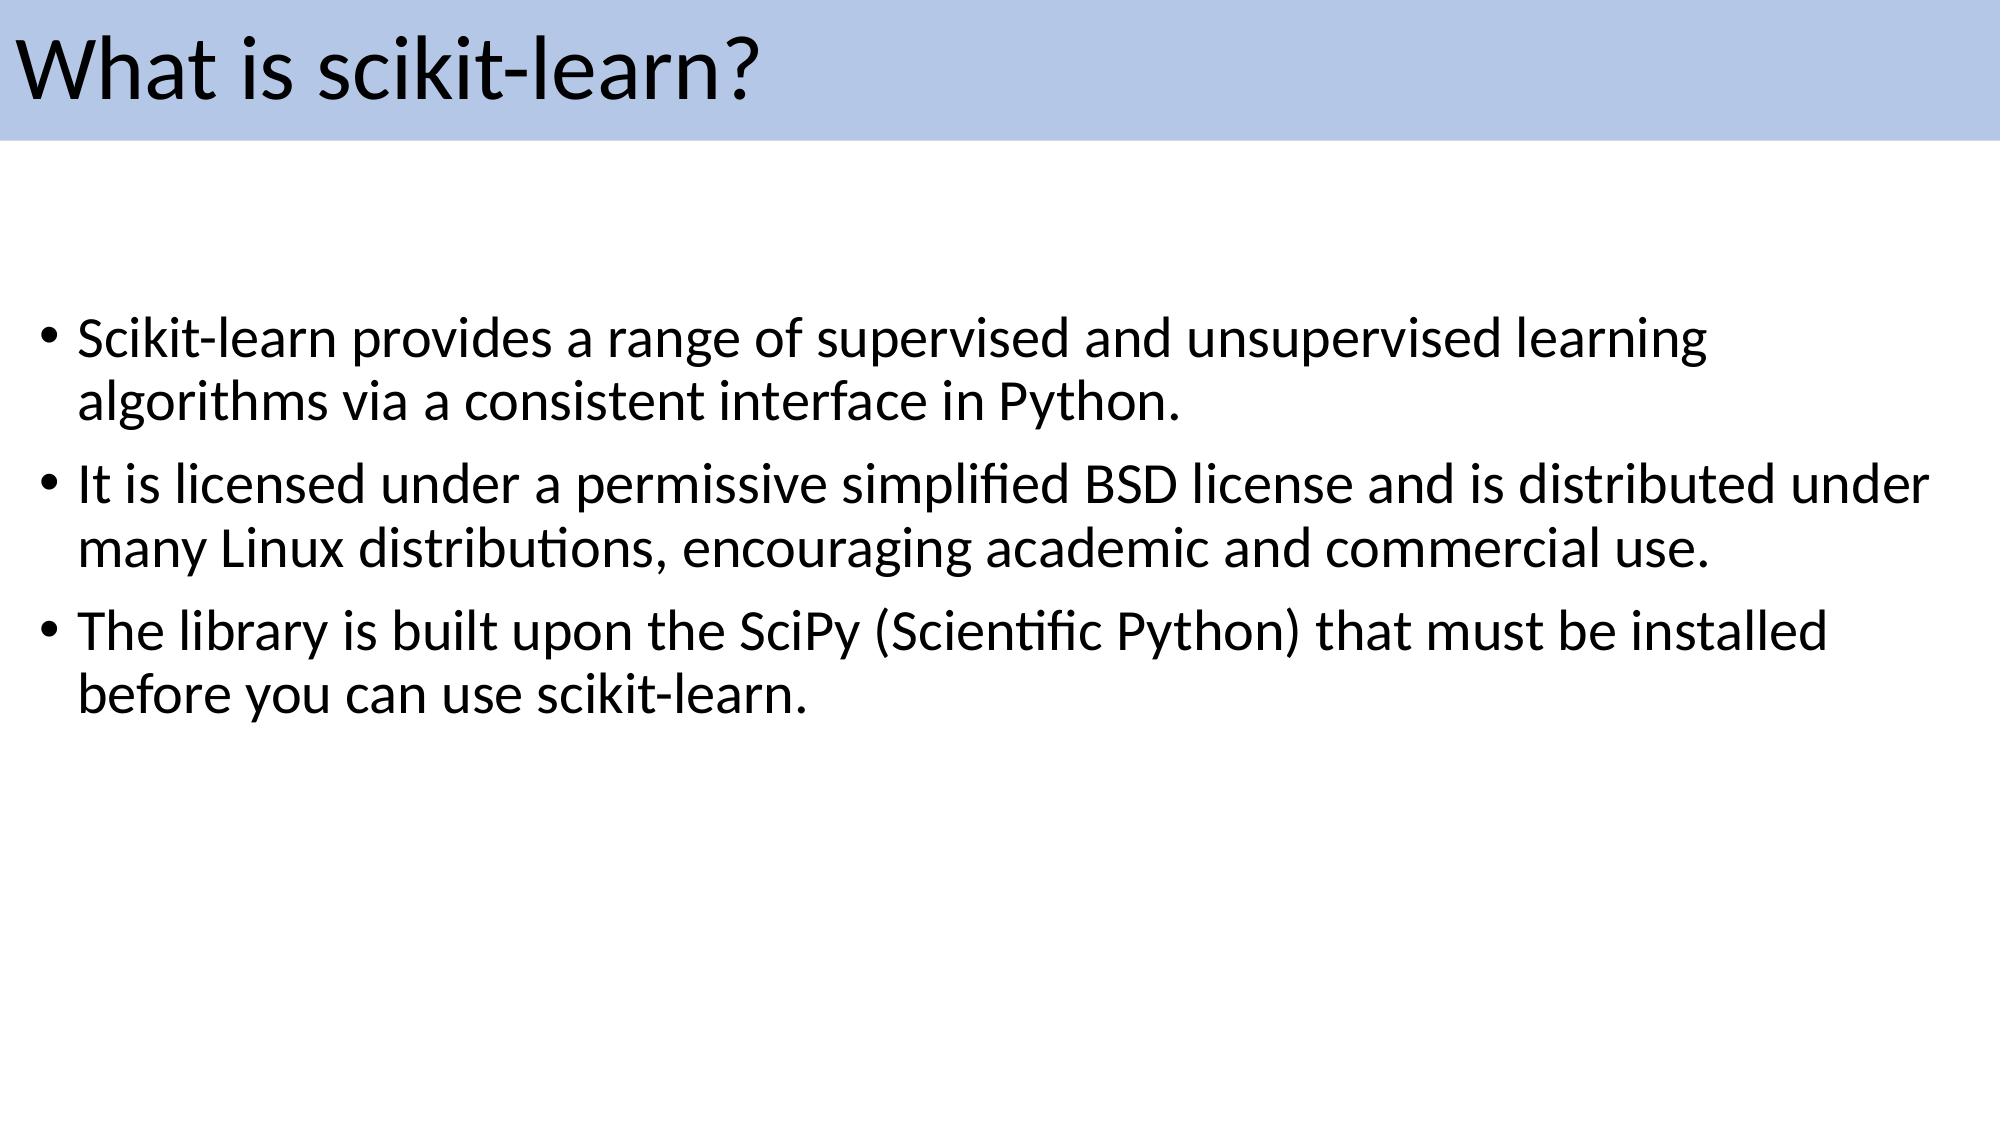

# What is scikit-learn?
Scikit-learn provides a range of supervised and unsupervised learning algorithms via a consistent interface in Python.
It is licensed under a permissive simplified BSD license and is distributed under many Linux distributions, encouraging academic and commercial use.
The library is built upon the SciPy (Scientific Python) that must be installed before you can use scikit-learn.